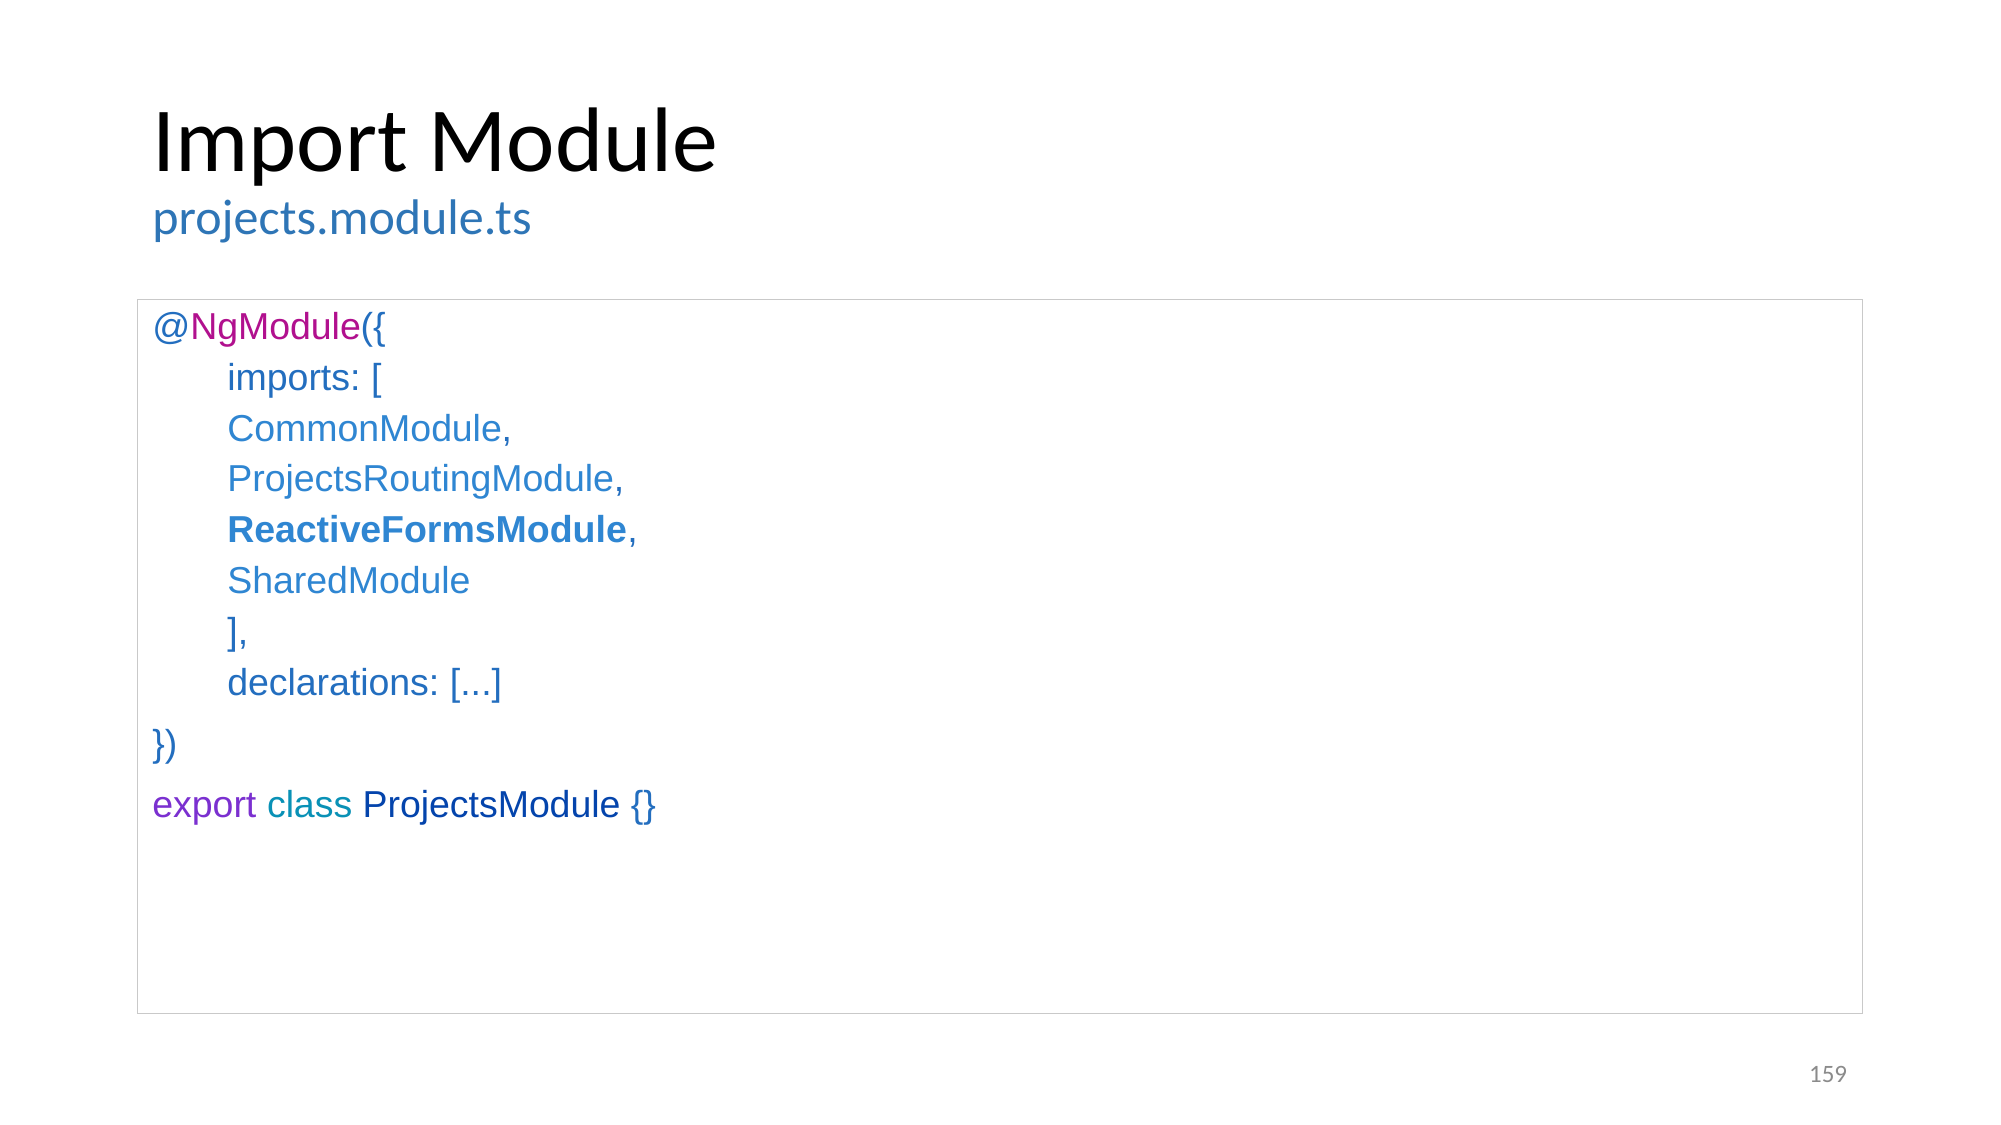

# Import Module projects.module.ts
@NgModule({
imports: [
CommonModule,
ProjectsRoutingModule,
ReactiveFormsModule,
SharedModule
],
declarations: [...]
})
export class ProjectsModule {}

159